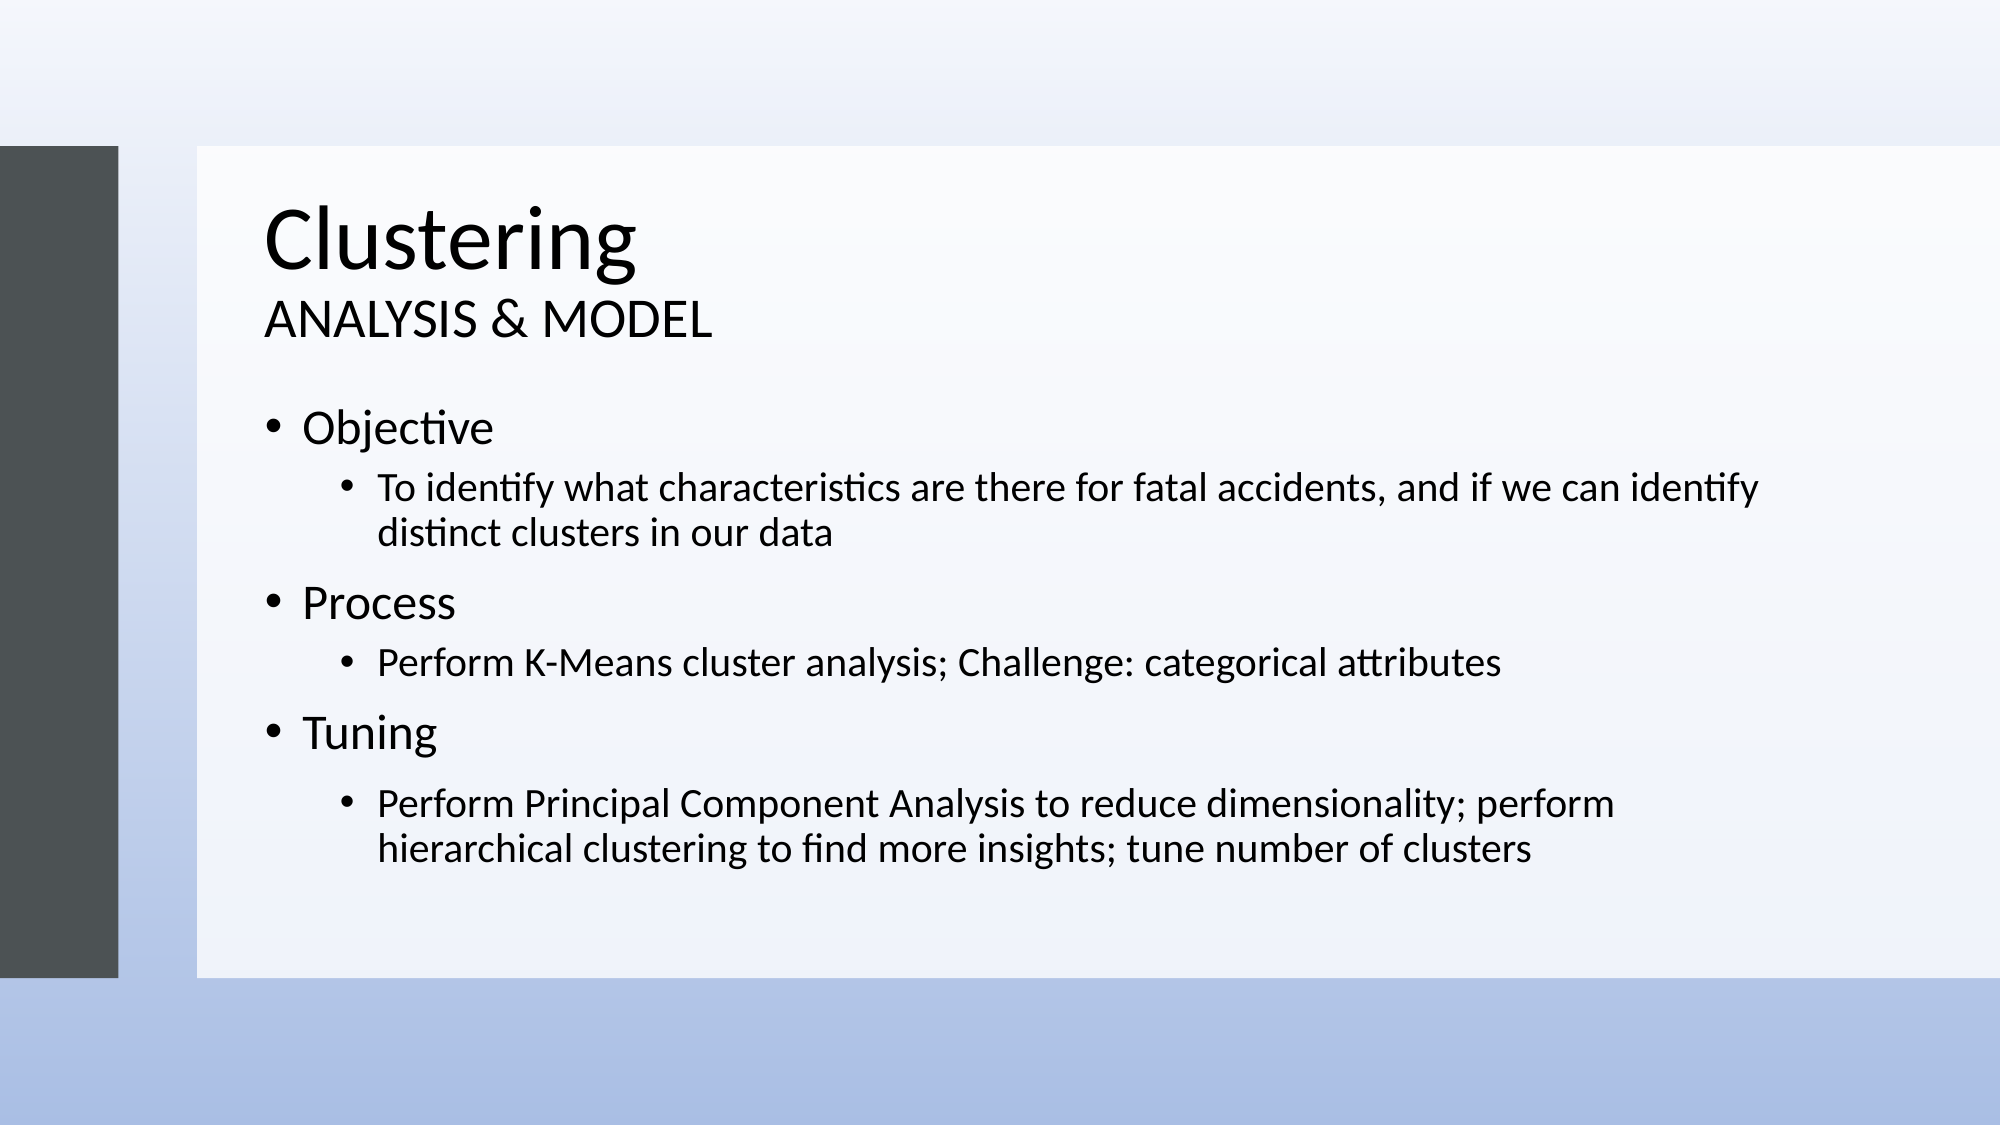

# Clustering ANALYSIS & MODEL
Objective
To identify what characteristics are there for fatal accidents, and if we can identify distinct clusters in our data
Process
Perform K-Means cluster analysis; Challenge: categorical attributes
Tuning
Perform Principal Component Analysis to reduce dimensionality; perform hierarchical clustering to find more insights; tune number of clusters